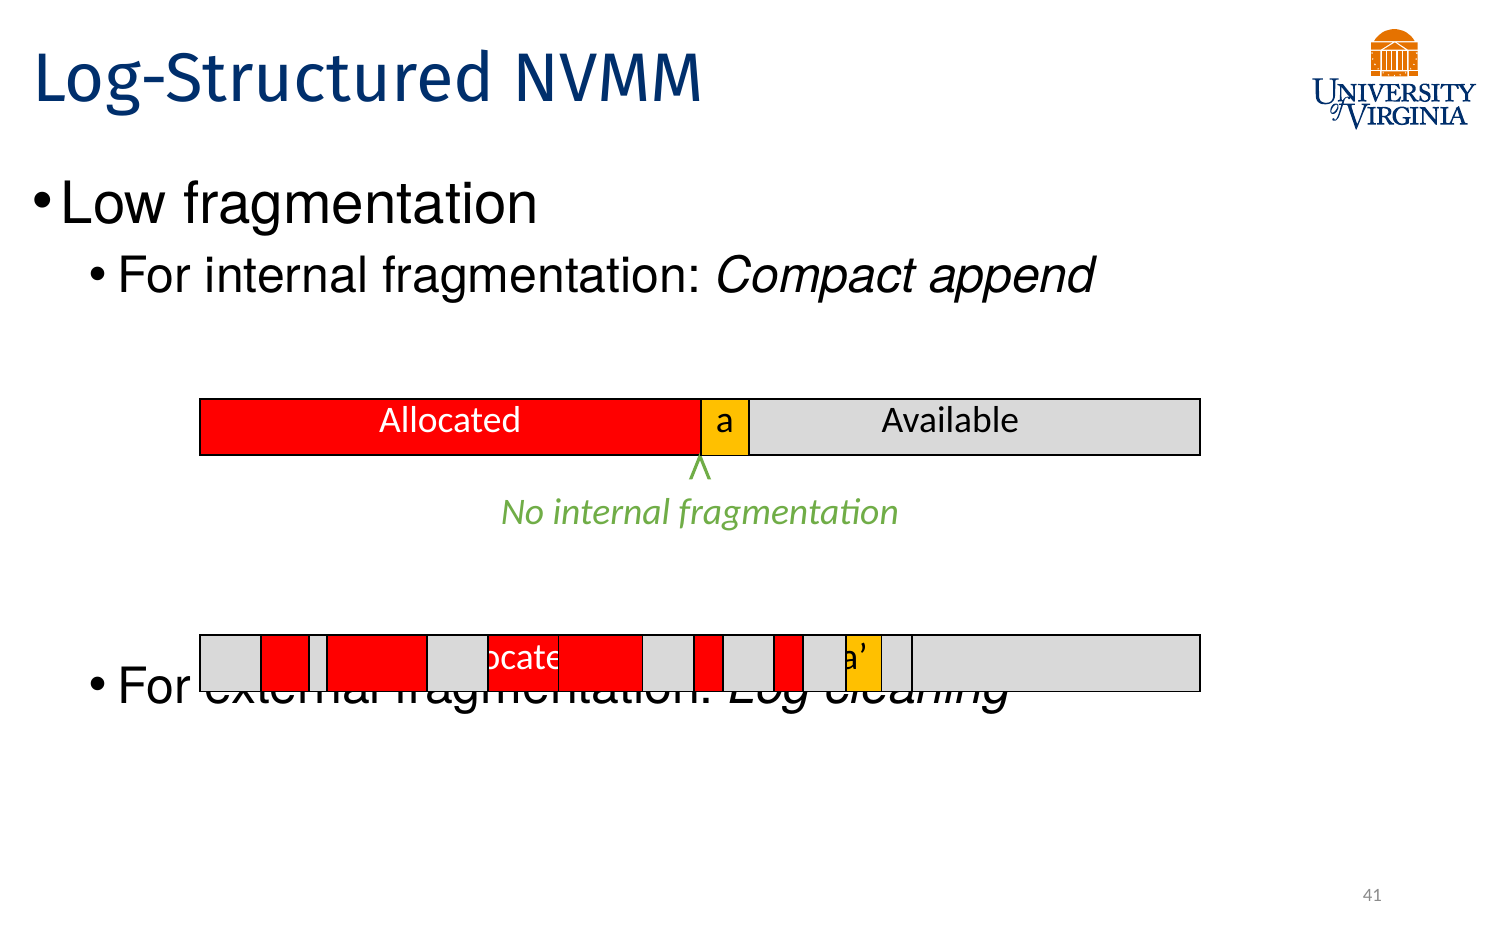

# Log-Structured NVMM
Low fragmentation
For internal fragmentation: Compact append

For external fragmentation: Log cleaning
| Allocated | Available |
| --- | --- |
| a |
| --- |

No internal fragmentation
| Allocated | Available |
| --- | --- |
|  |
| --- |
|  |
| --- |
|  |
| --- |
|  |
| --- |
|  |
| --- |
|  |
| --- |
| a |
| --- |
|  |
| --- |
| a’ |
| --- |
|  |
| --- |
41